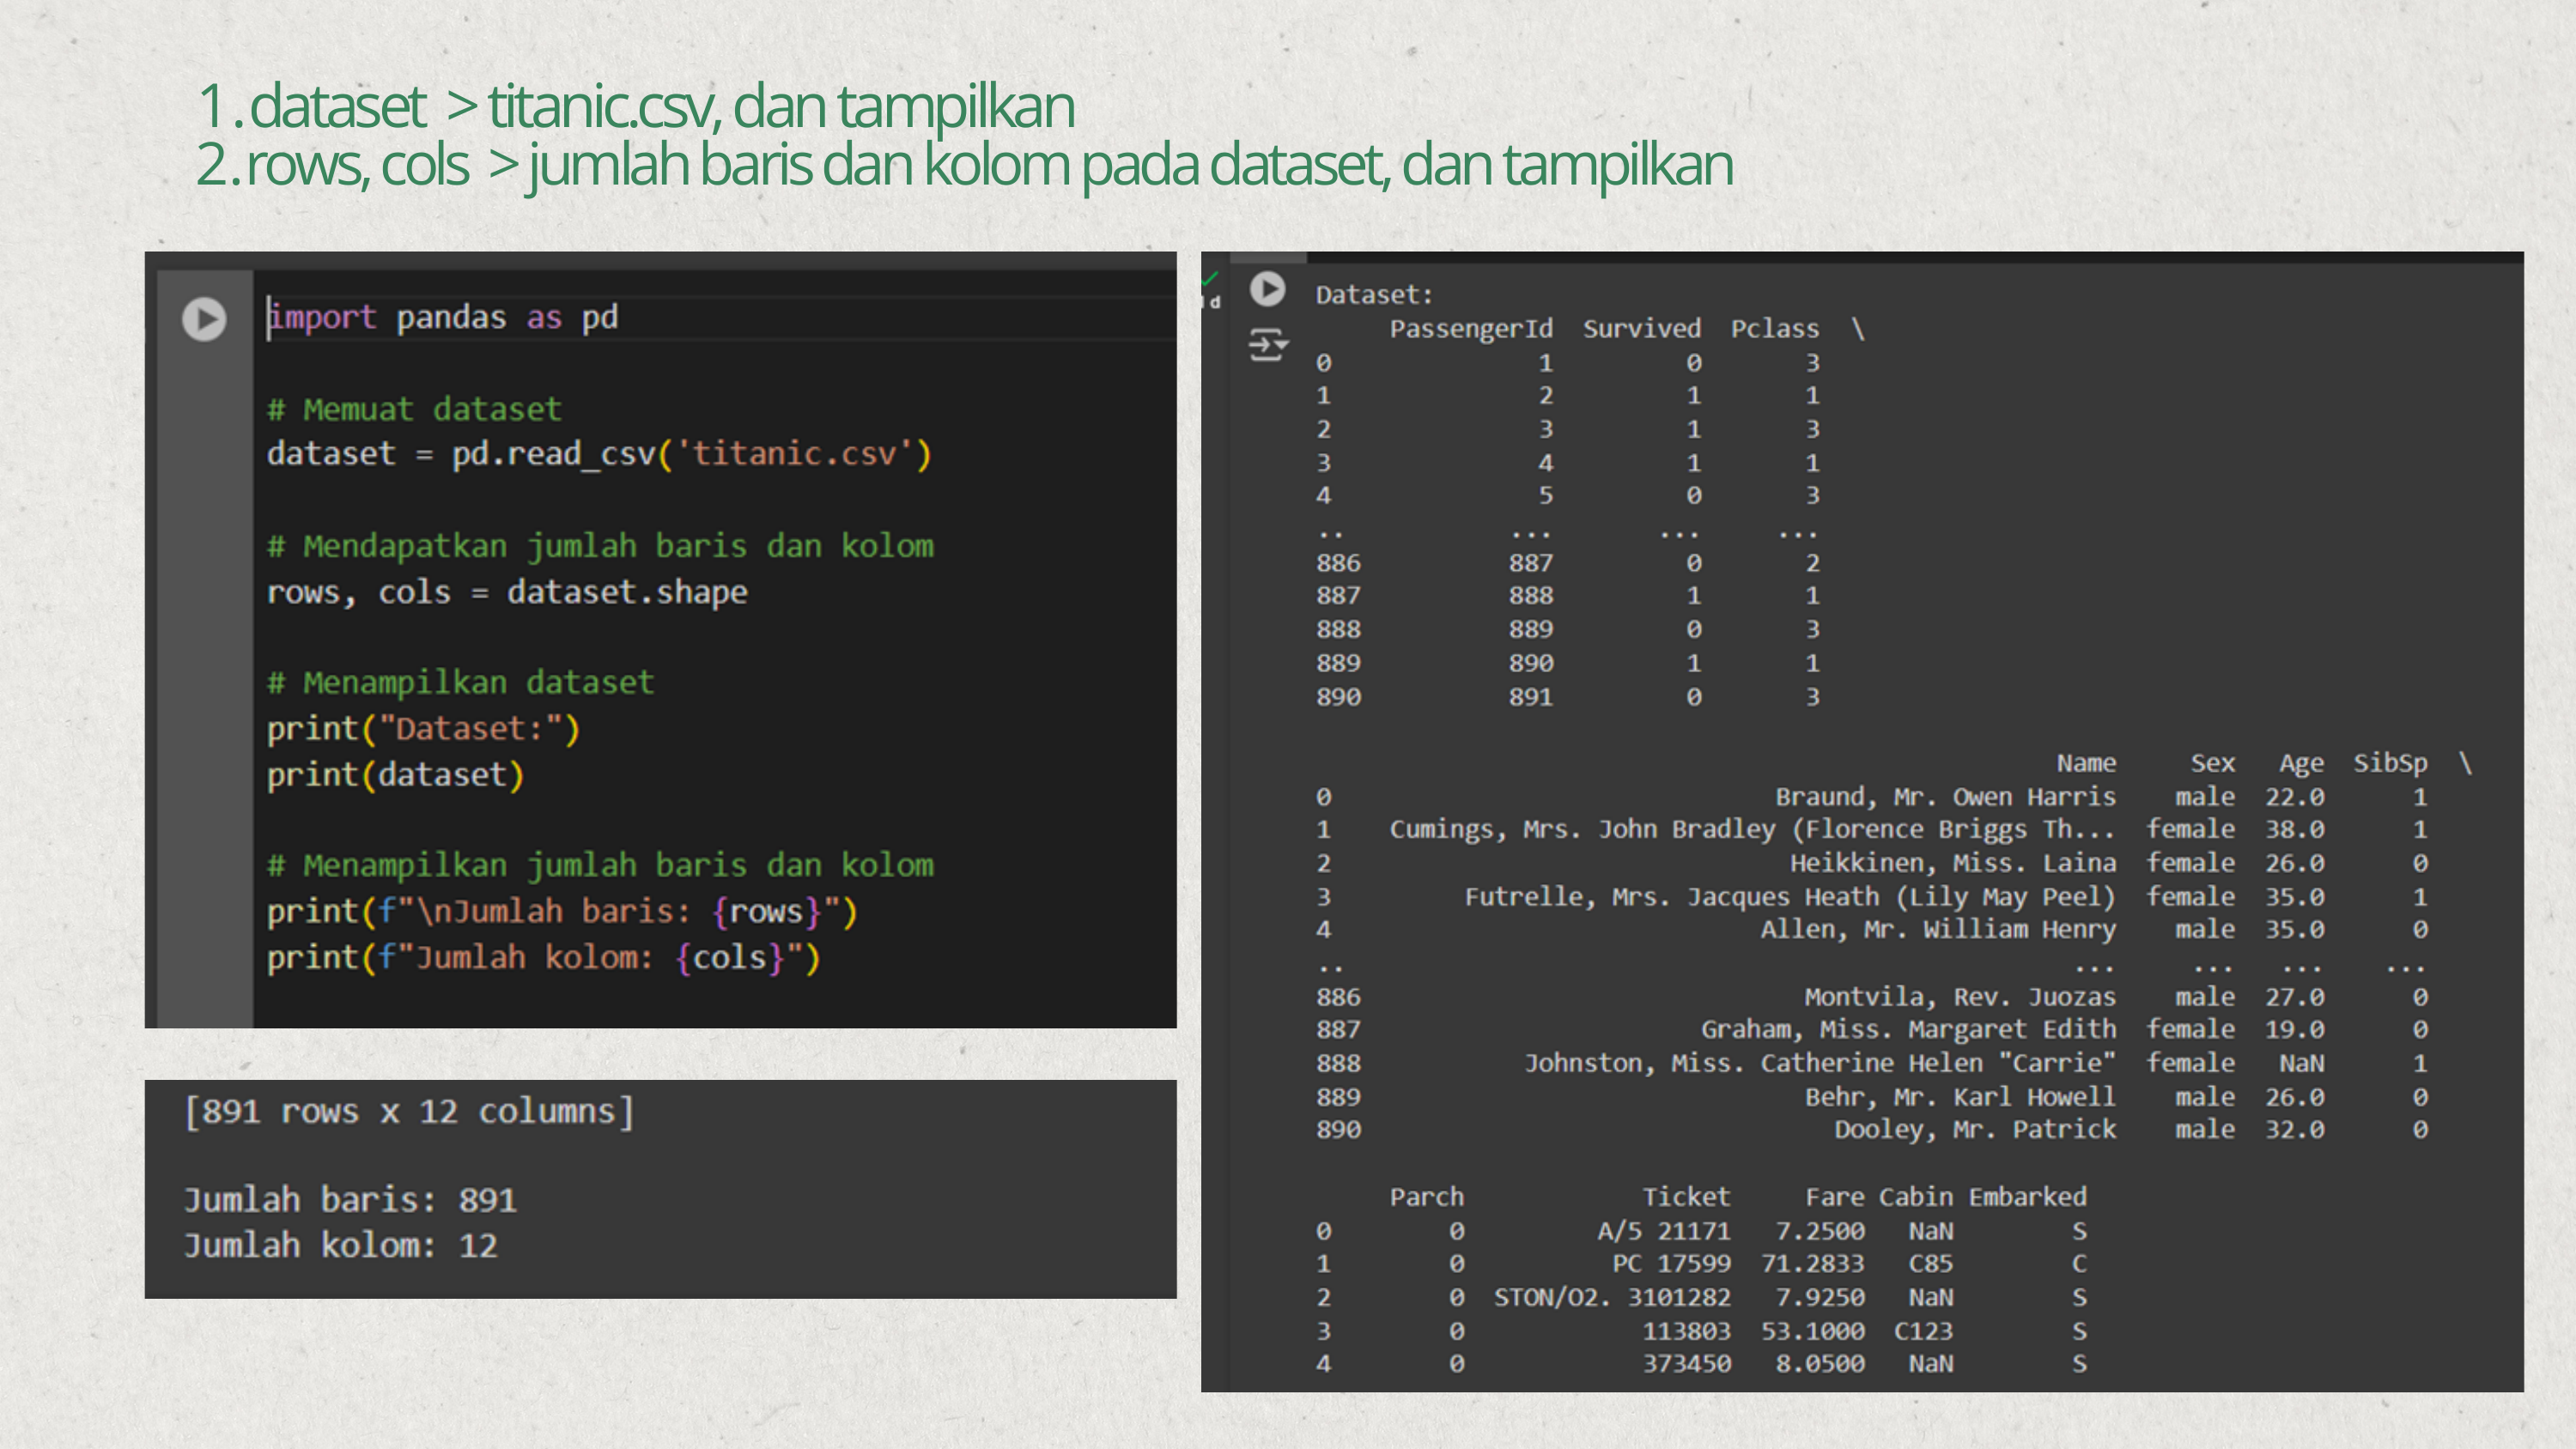

dataset  > titanic.csv, dan tampilkan
rows, cols  > jumlah baris dan kolom pada dataset, dan tampilkan